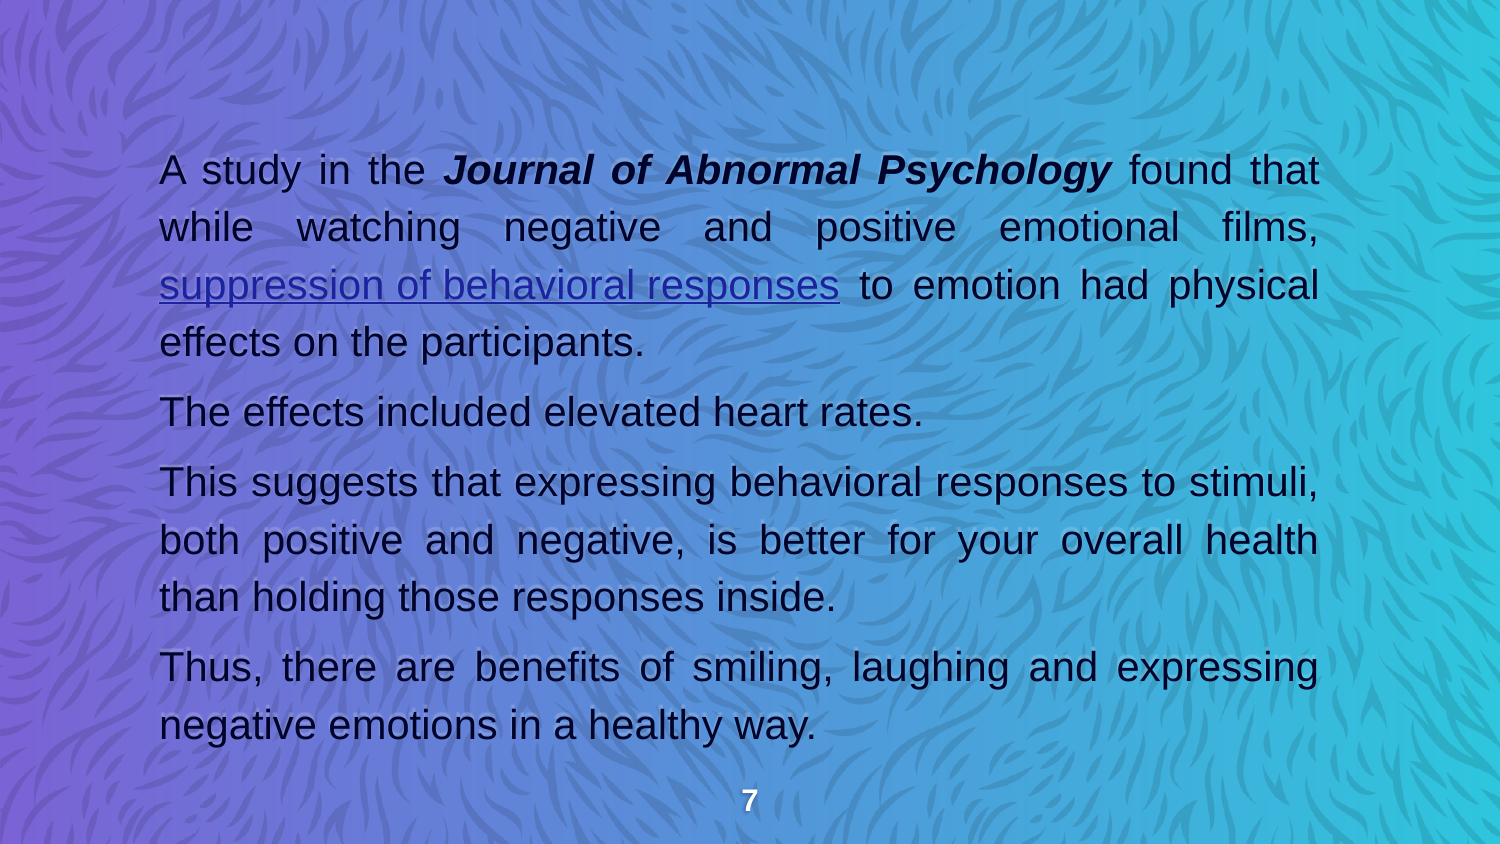

A study in the Journal of Abnormal Psychology found that while watching negative and positive emotional films, suppression of behavioral responses to emotion had physical effects on the participants.
The effects included elevated heart rates.
This suggests that expressing behavioral responses to stimuli, both positive and negative, is better for your overall health than holding those responses inside.
Thus, there are benefits of smiling, laughing and expressing negative emotions in a healthy way.
7